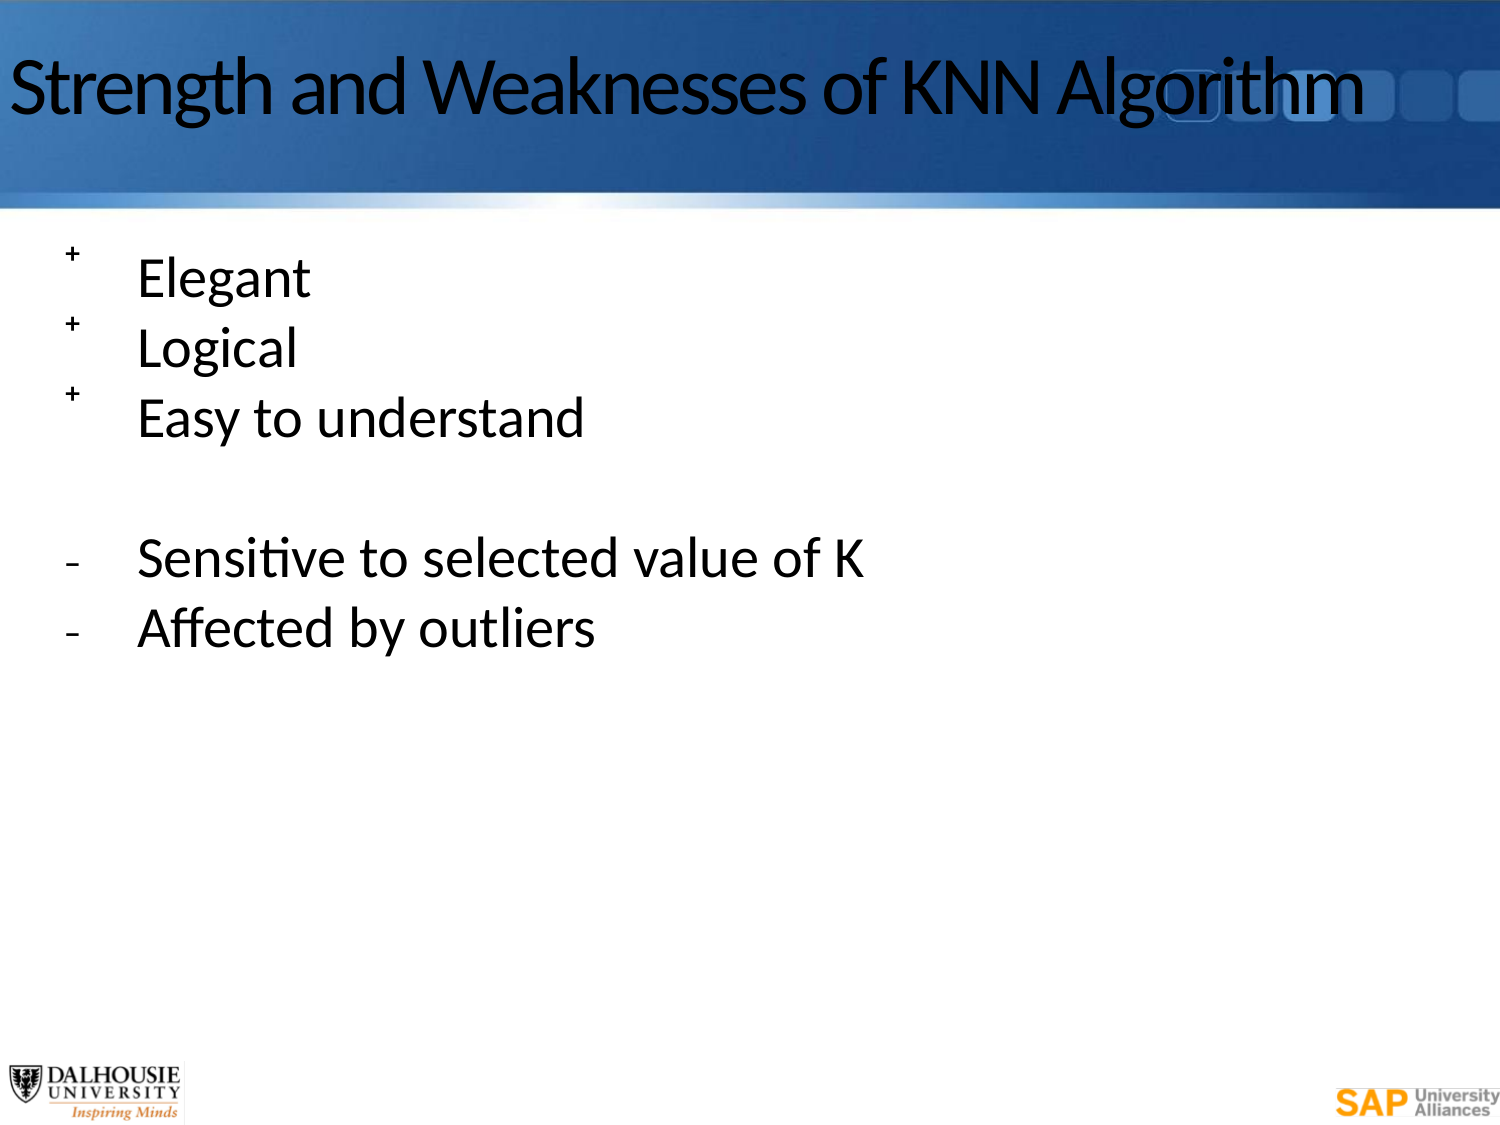

# Strength and Weaknesses of KNN Algorithm
Elegant
Logical
Easy to understand

Sensitive to selected value of K
Affected by outliers